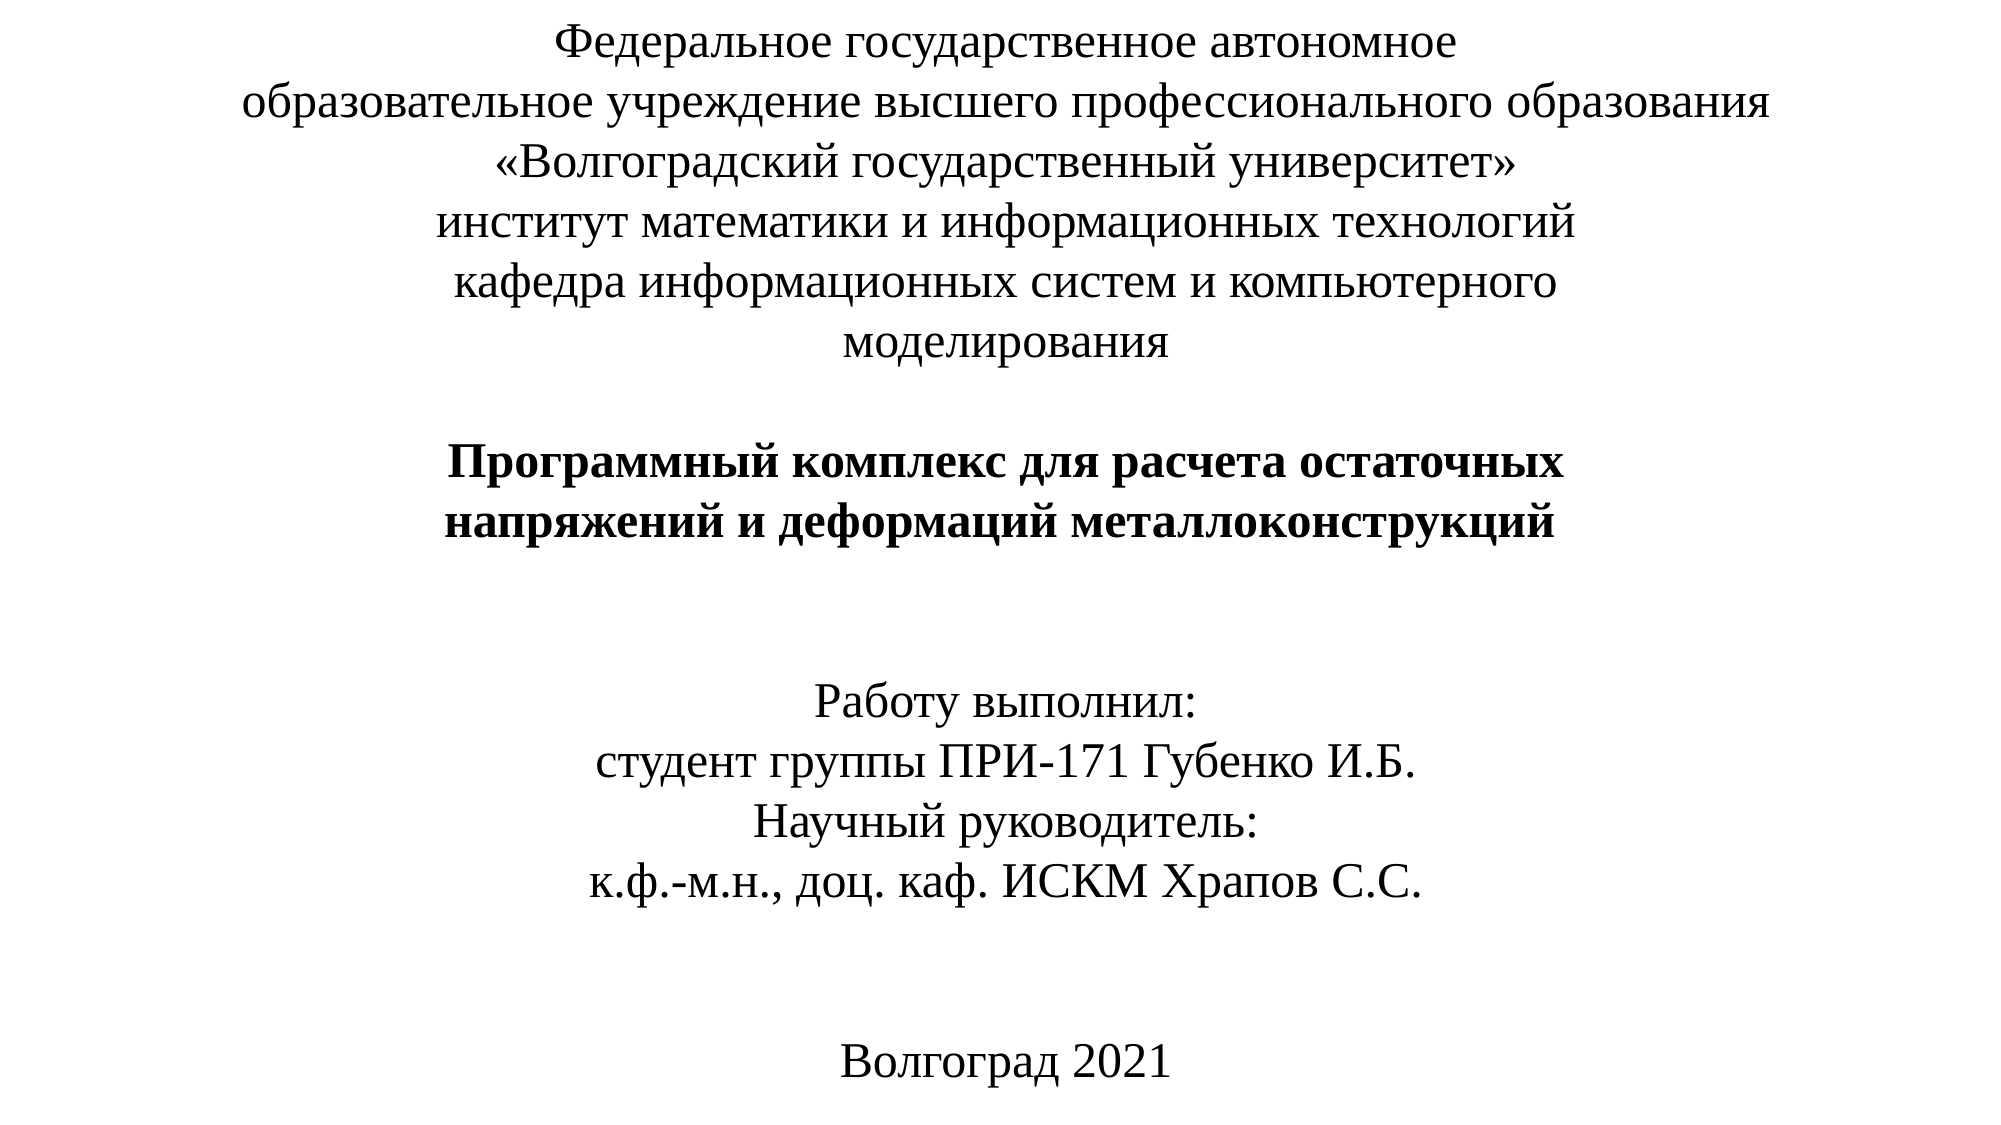

Федеральное государственное автономное
образовательное учреждение высшего профессионального образования
«Волгоградский государственный университет»
институт математики и информационных технологий
кафедра информационных систем и компьютерного
моделирования

Программный комплекс для расчета остаточных
 напряжений и деформаций металлоконструкций

Работу выполнил:
студент группы ПРИ-171 Губенко И.Б.
Научный руководитель:
к.ф.-м.н., доц. каф. ИСКМ Храпов С.С.
Волгоград 2021